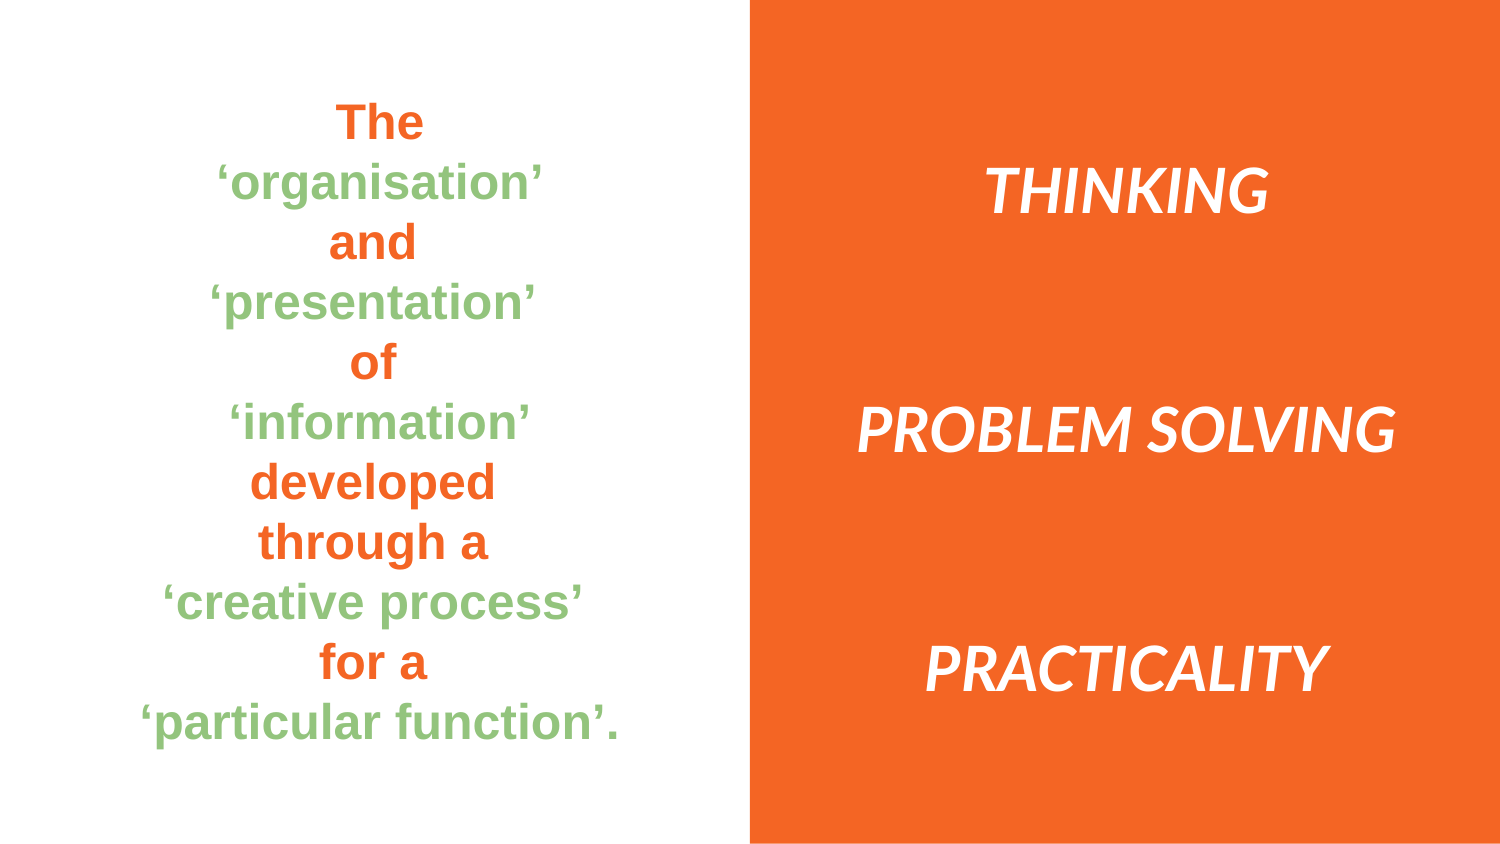

The
 ‘organisation’
and
‘presentation’
of
‘information’ developed
through a
‘creative process’
for a
‘particular function’.

THINKING

PROBLEM SOLVING

PRACTICALITY